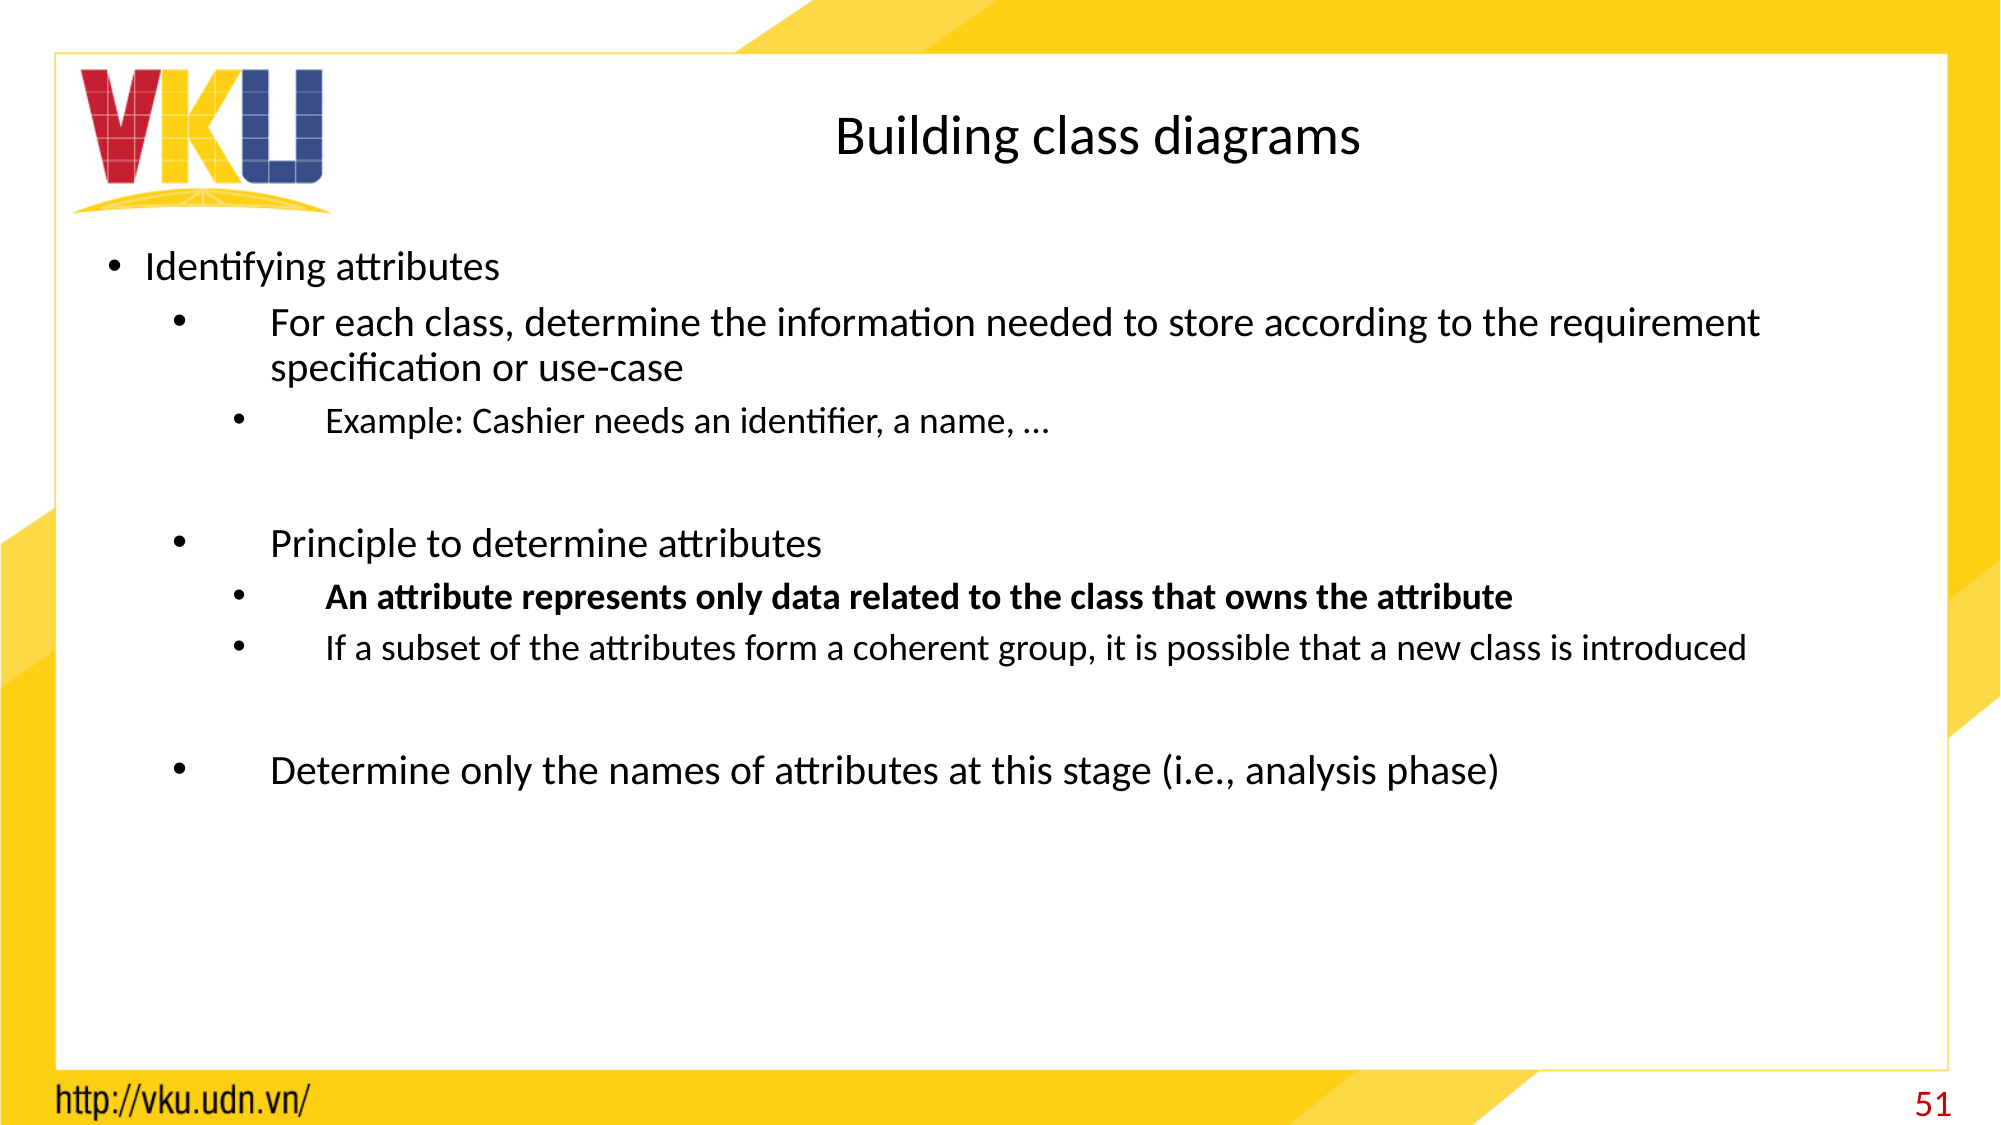

# Building class diagrams
Identifying attributes
For each class, determine the information needed to store according to the requirement specification or use-case
Example: Cashier needs an identifier, a name, …

Principle to determine attributes
An attribute represents only data related to the class that owns the attribute
If a subset of the attributes form a coherent group, it is possible that a new class is introduced

Determine only the names of attributes at this stage (i.e., analysis phase)
51